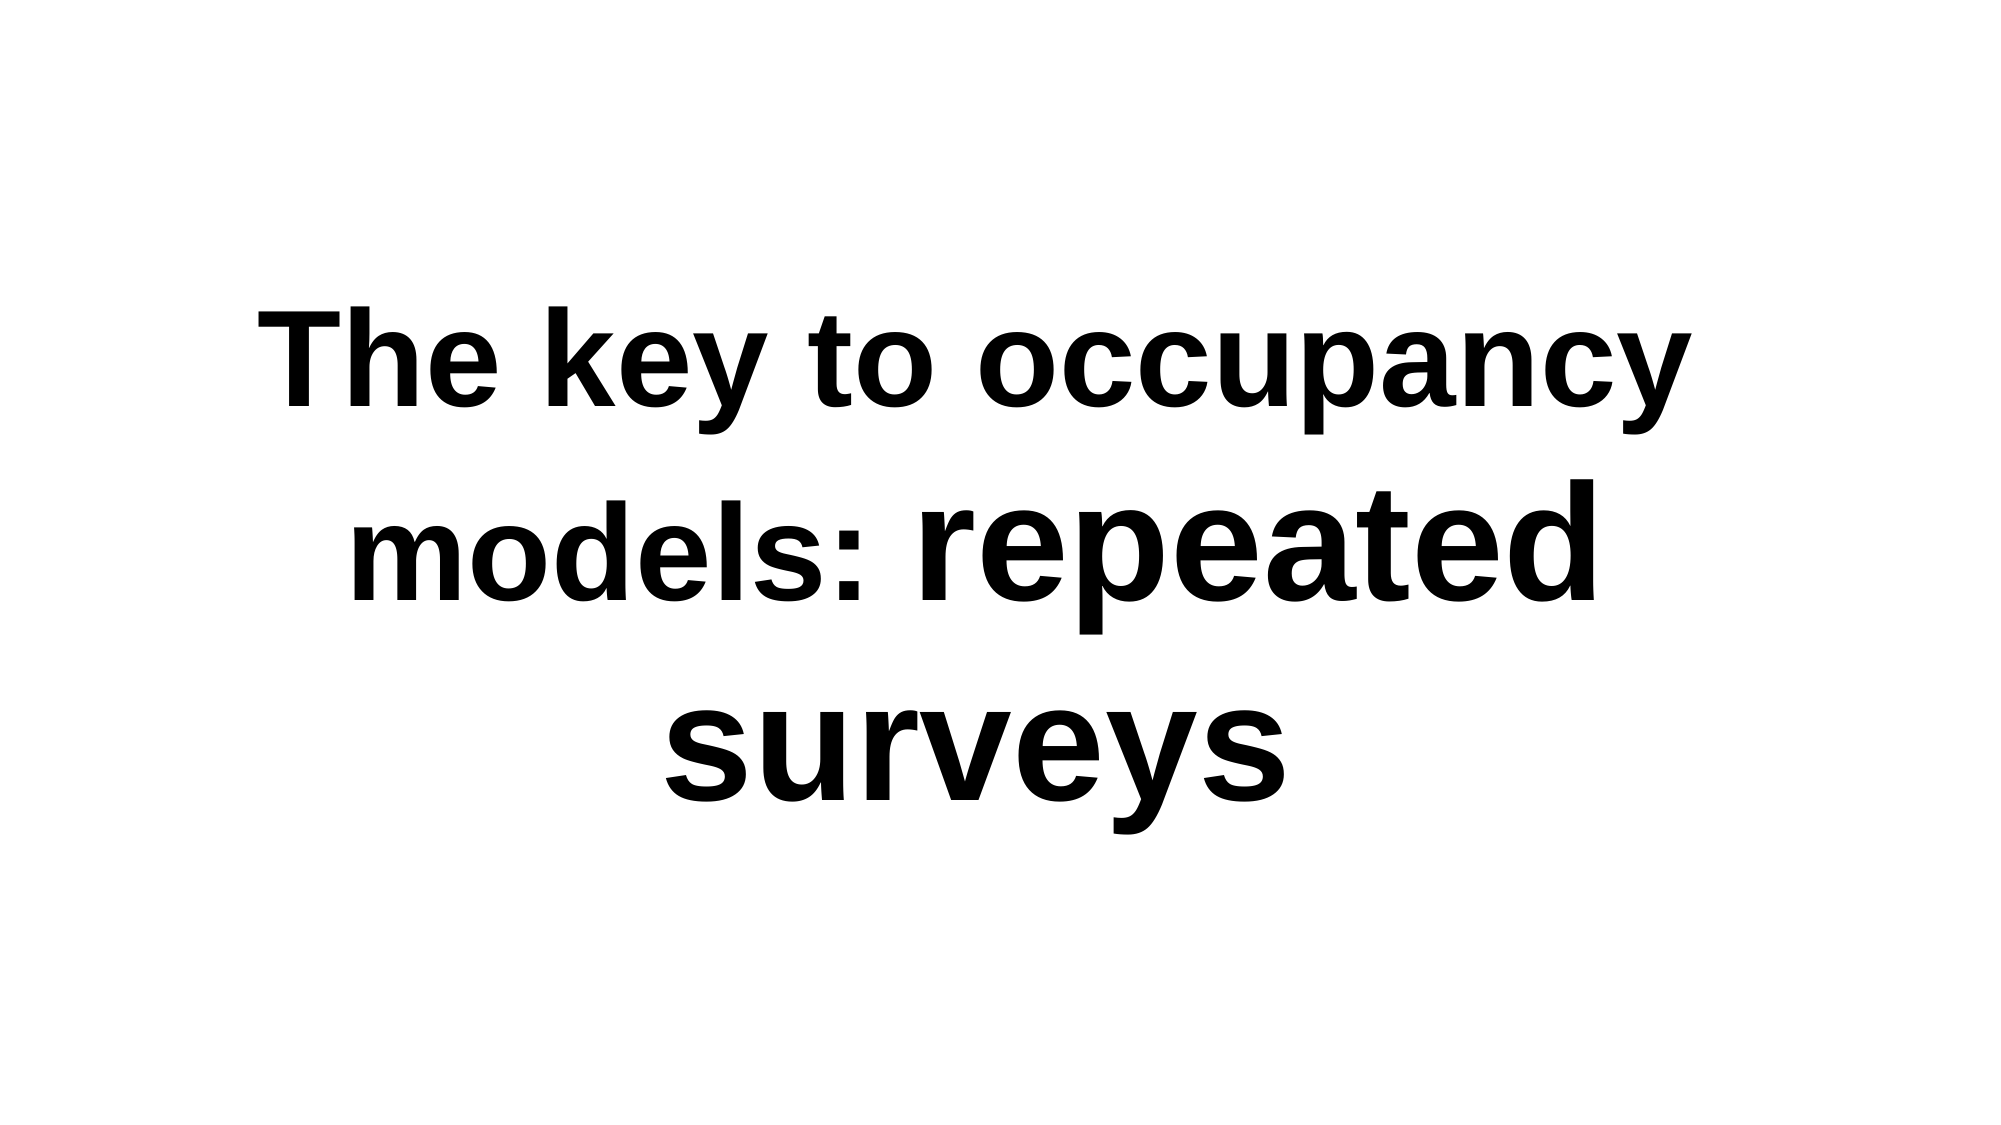

The key to occupancy models: repeated surveys